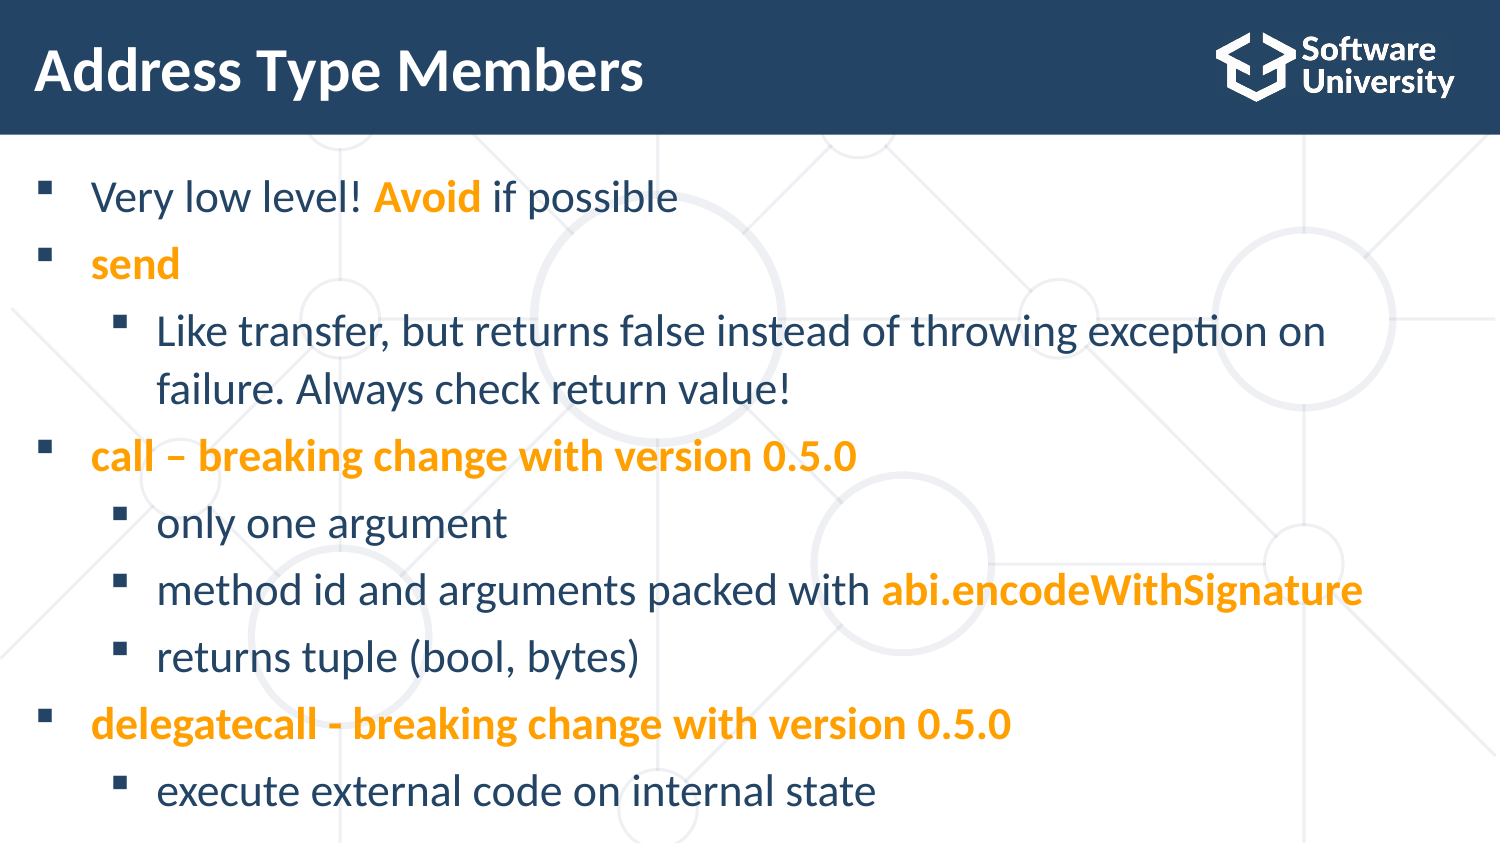

# Аddress Тype Мembers
Very low level! Avoid if possible
send
Like transfer, but returns false instead of throwing exception on failure. Always check return value!
call – breaking change with version 0.5.0
only one argument
method id and arguments packed with abi.encodeWithSignature
returns tuple (bool, bytes)
delegatecall - breaking change with version 0.5.0
execute external code on internal state